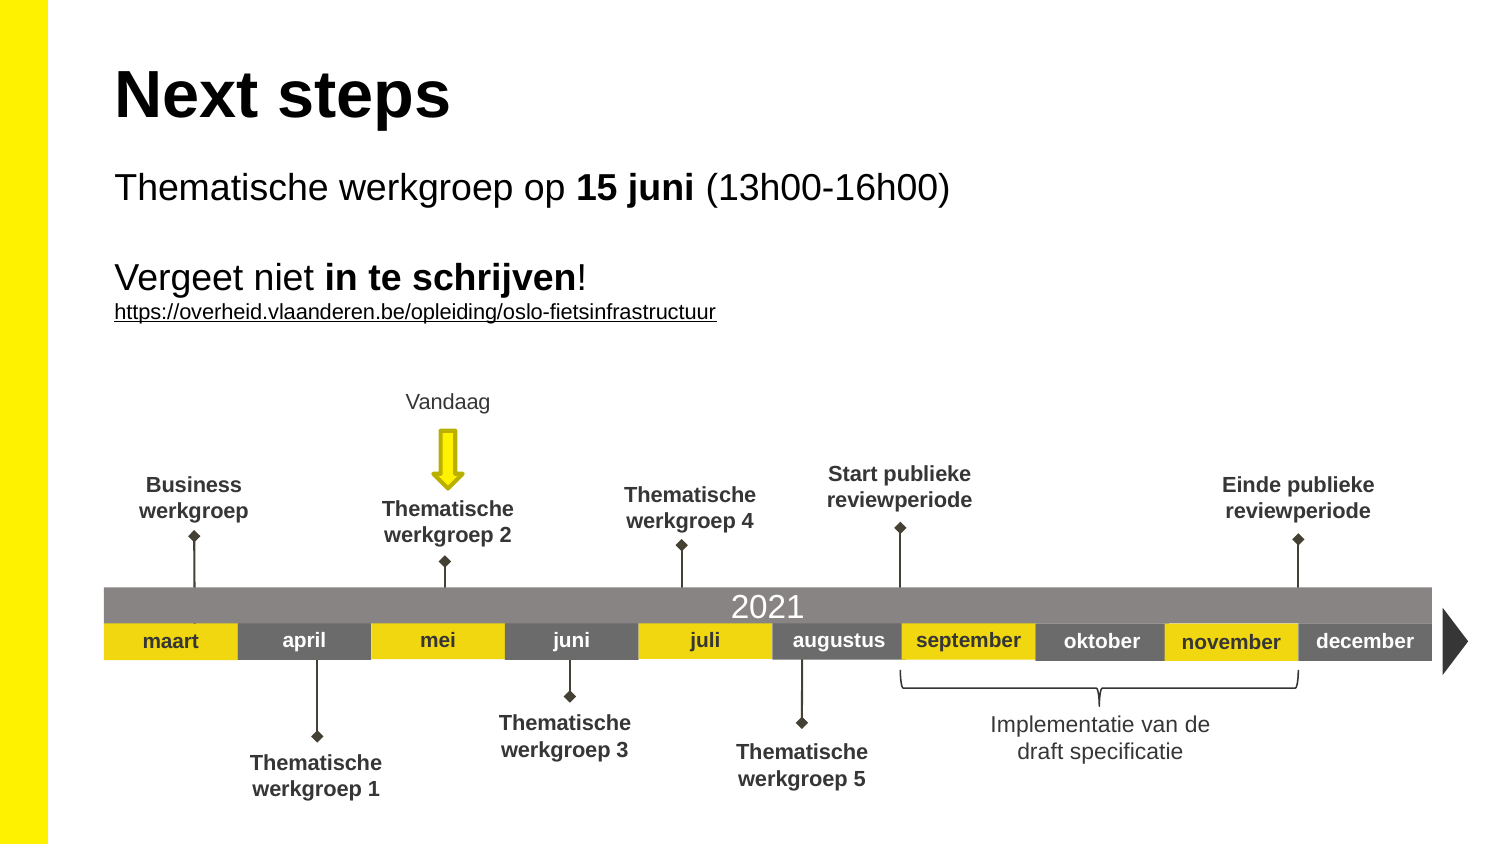

Next steps
Thematische werkgroep op 15 juni (13h00-16h00)
Vergeet niet in te schrijven!
https://overheid.vlaanderen.be/opleiding/oslo-fietsinfrastructuur
Vandaag

Start publieke reviewperiode
Business werkgroep
Einde publieke reviewperiode
Thematische werkgroep 4

Thematische werkgroep 2
2021
juli
mei
augustus
september
juni
april
maart
oktober
december
november

Thematische werkgroep 3
Implementatie van de draft specificatie
Thematische werkgroep 5
Thematische werkgroep 1